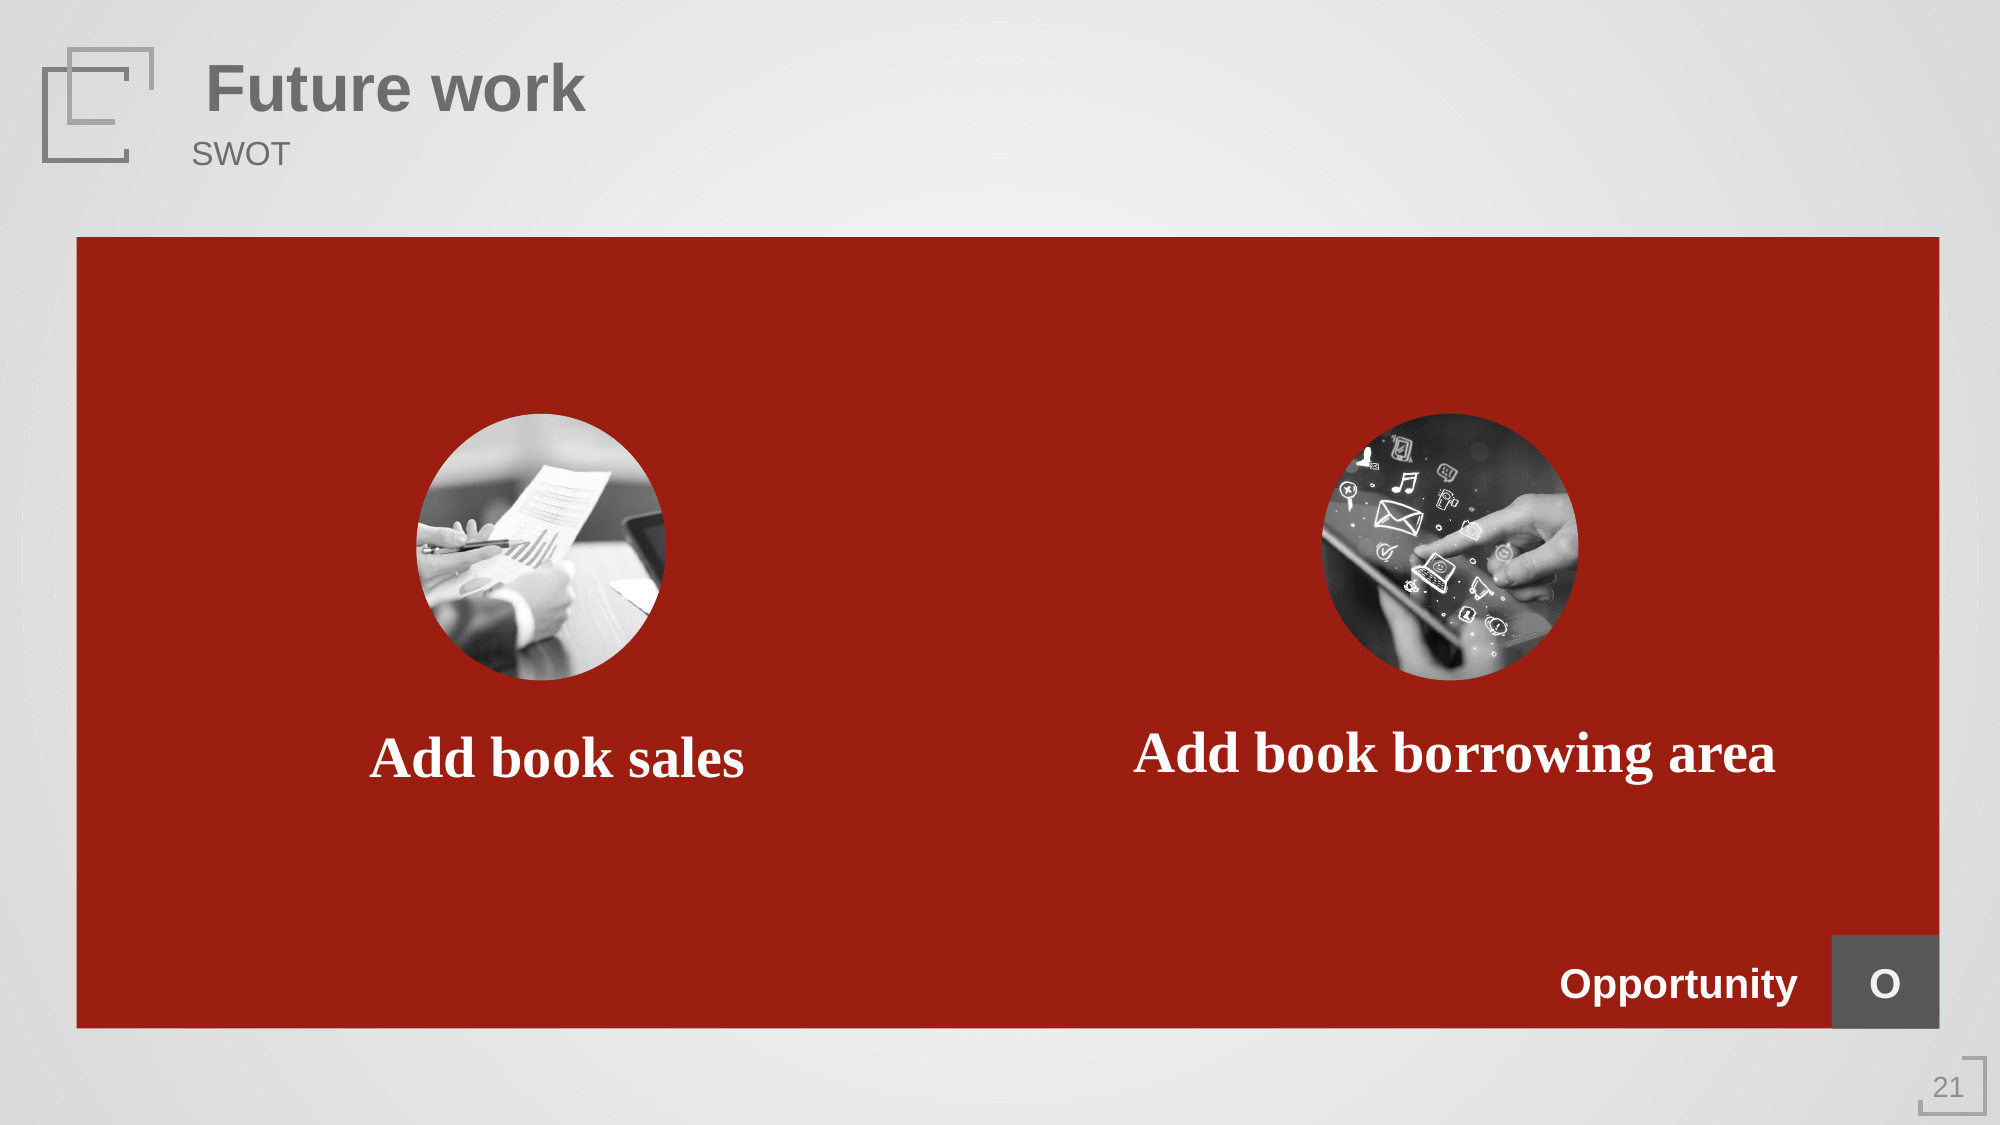

Future work
SWOT

Add book borrowing area
Add book sales
O
Opportunity